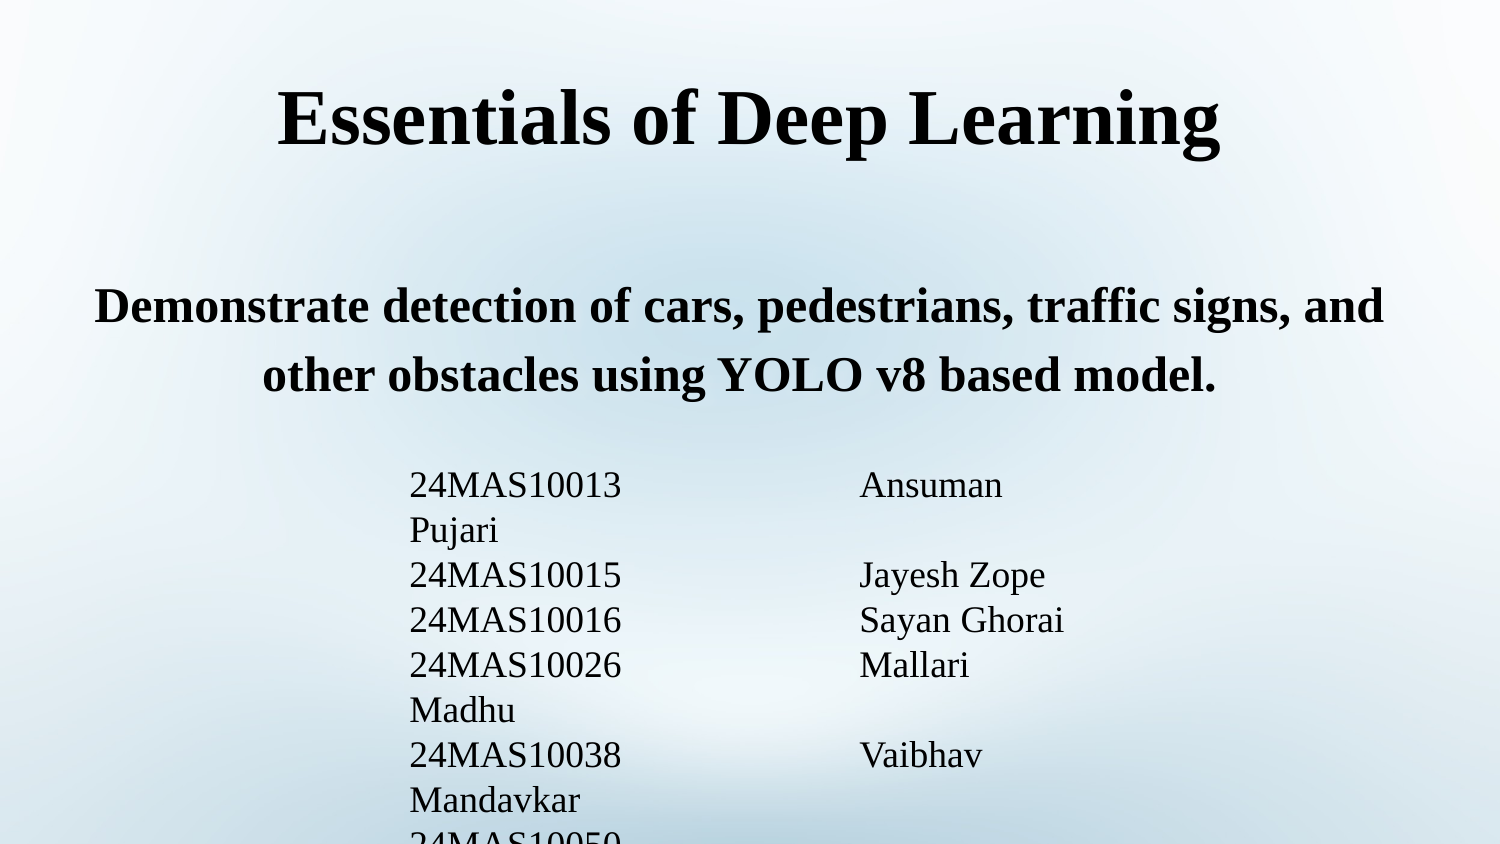

Essentials of Deep Learning

# Demonstrate detection of cars, pedestrians, traffic signs, and other obstacles using YOLO v8 based model.

24MAS10013		Ansuman Pujari
24MAS10015		Jayesh Zope
24MAS10016		Sayan Ghorai
24MAS10026		Mallari Madhu
24MAS10038		Vaibhav Mandavkar
24MAS10050		Harshvardhan Yadav